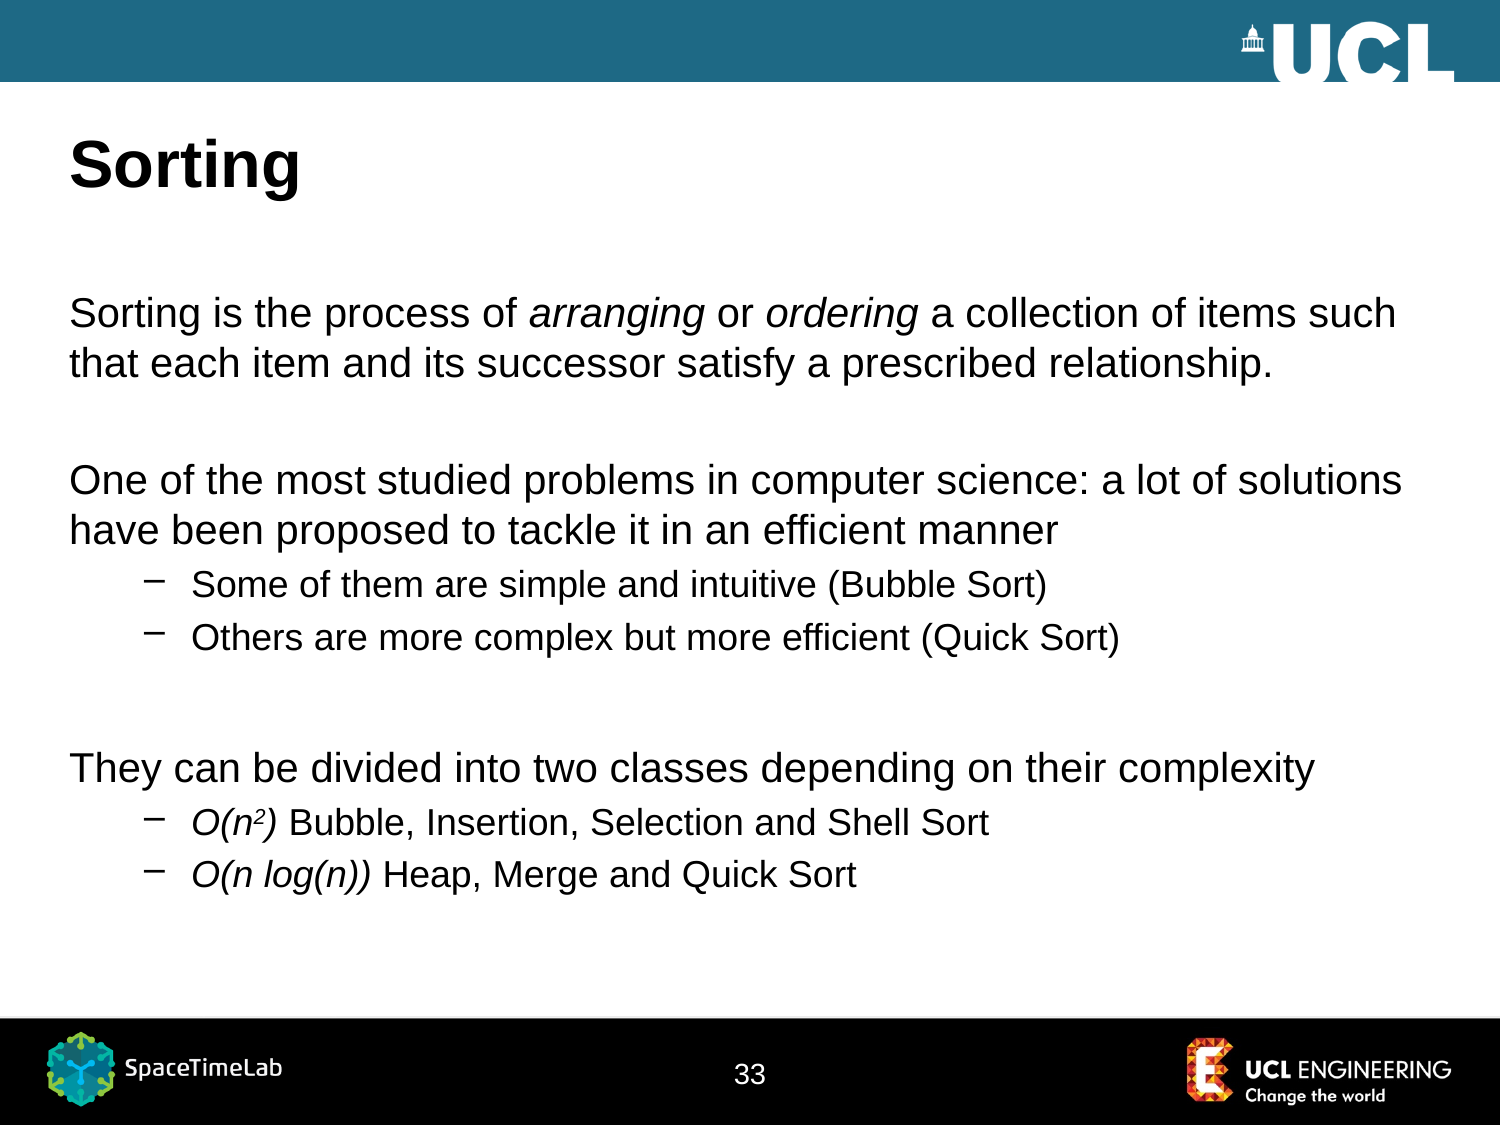

# Sorting

Sorting is the process of arranging or ordering a collection of items such that each item and its successor satisfy a prescribed relationship.

One of the most studied problems in computer science: a lot of solutions have been proposed to tackle it in an efficient manner
Some of them are simple and intuitive (Bubble Sort)
Others are more complex but more efficient (Quick Sort)

They can be divided into two classes depending on their complexity
O(n2) Bubble, Insertion, Selection and Shell Sort
O(n log(n)) Heap, Merge and Quick Sort

34